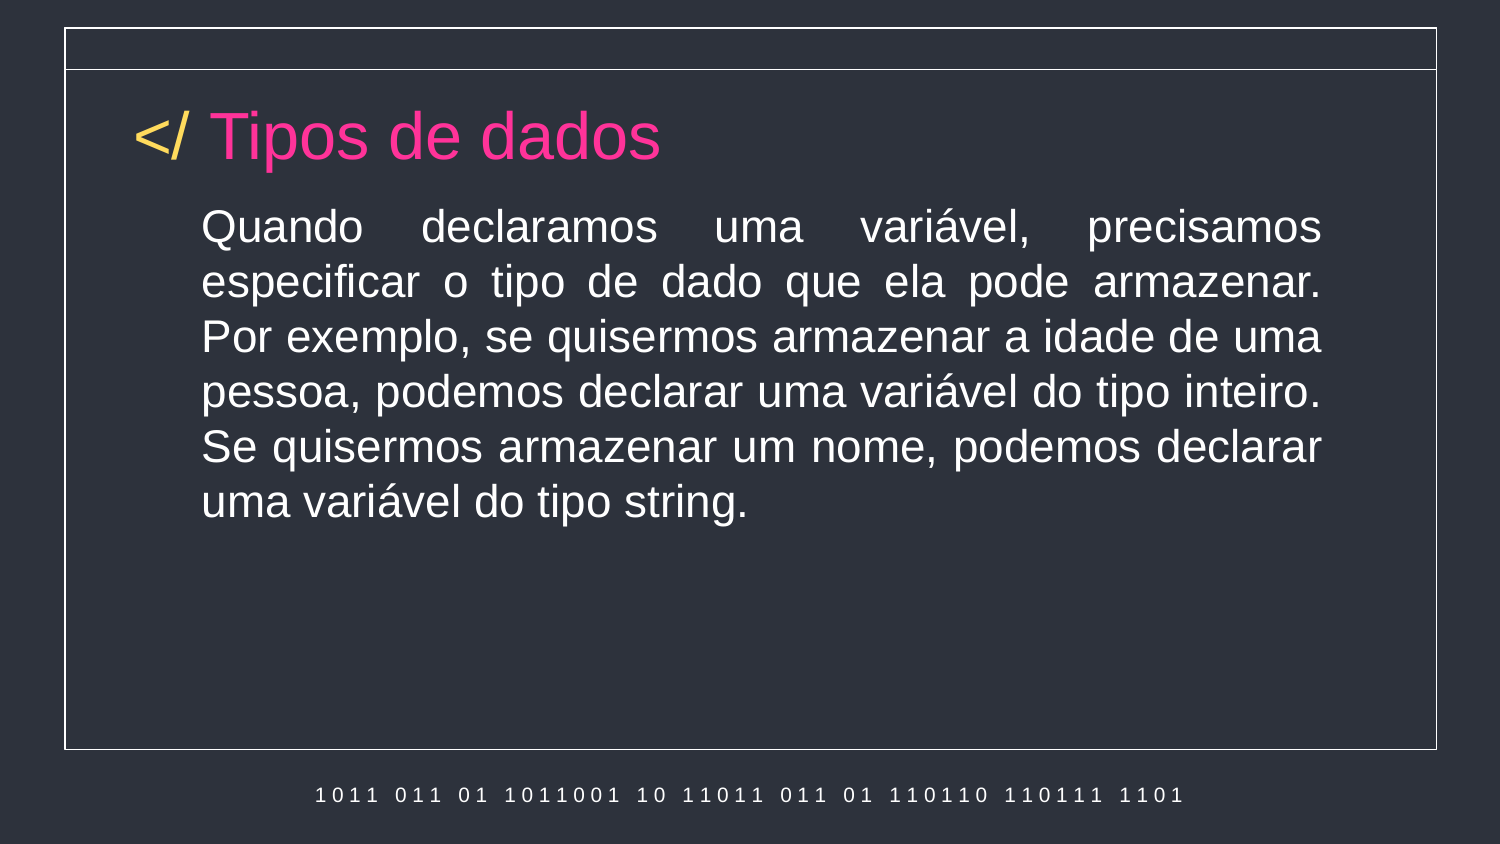

# </ Tipos de dados
Quando declaramos uma variável, precisamos especificar o tipo de dado que ela pode armazenar. Por exemplo, se quisermos armazenar a idade de uma pessoa, podemos declarar uma variável do tipo inteiro. Se quisermos armazenar um nome, podemos declarar uma variável do tipo string.